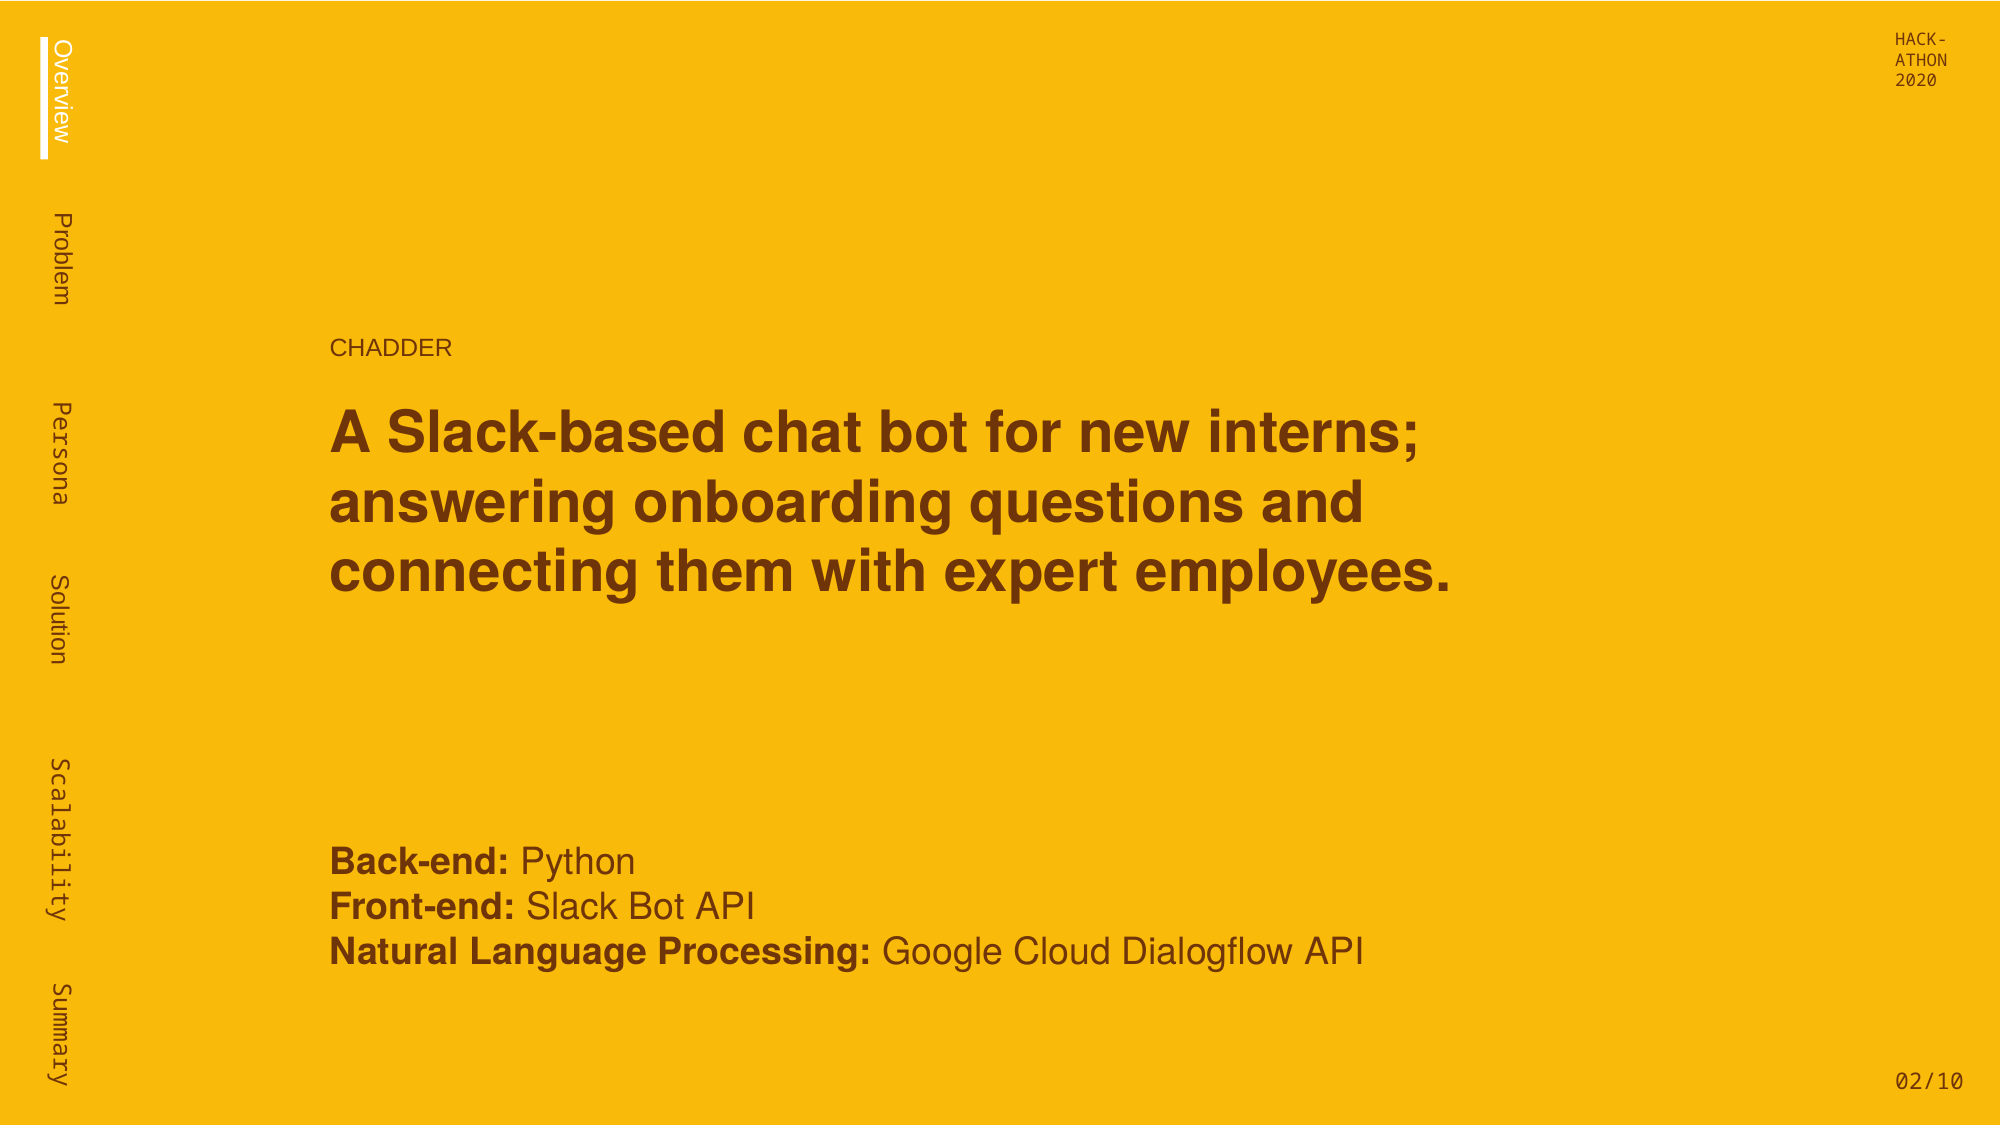

HACK-ATHON 2020

Overview
Problem
CHADDER
A Slack-based chat bot for new interns; answering onboarding questions and connecting them with expert employees.

Persona
Solution
Scalability
Back-end: Python
Front-end: Slack Bot API
Natural Language Processing: Google Cloud Dialogflow API
Summary
02/10